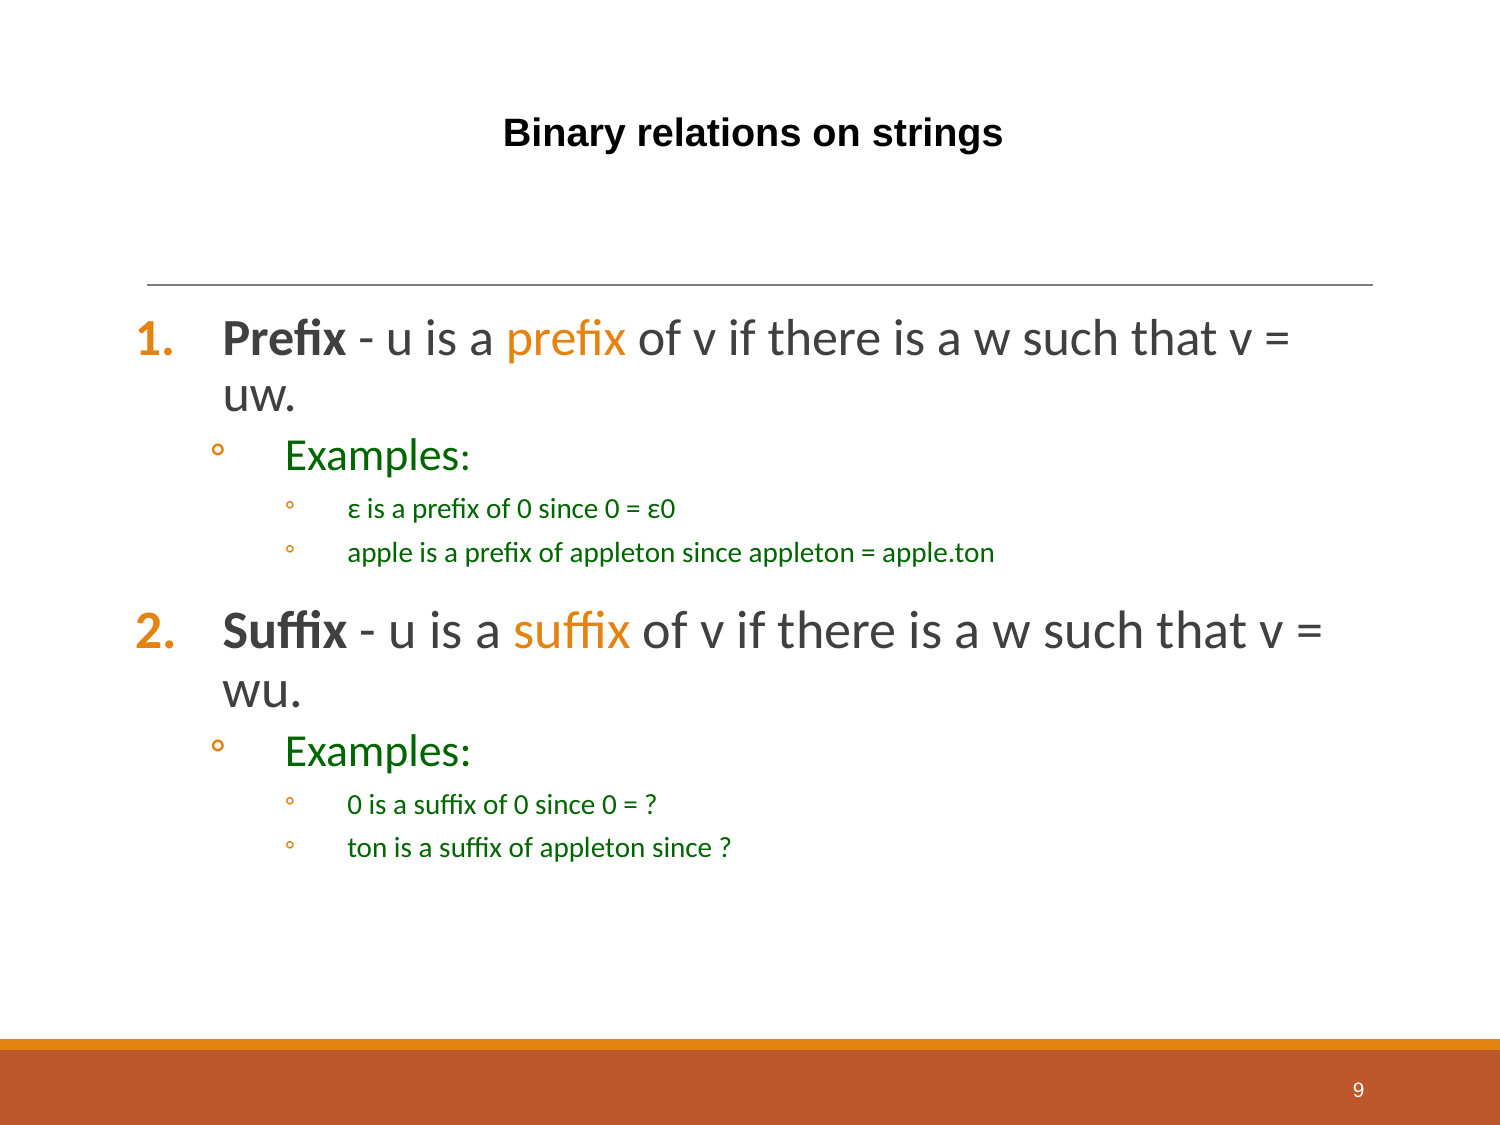

# Binary relations on strings
Prefix - u is a prefix of v if there is a w such that v = uw.
Examples:
ε is a prefix of 0 since 0 = ε0
apple is a prefix of appleton since appleton = apple.ton
Suffix - u is a suffix of v if there is a w such that v = wu.
Examples:
0 is a suffix of 0 since 0 = ?
ton is a suffix of appleton since ?
9